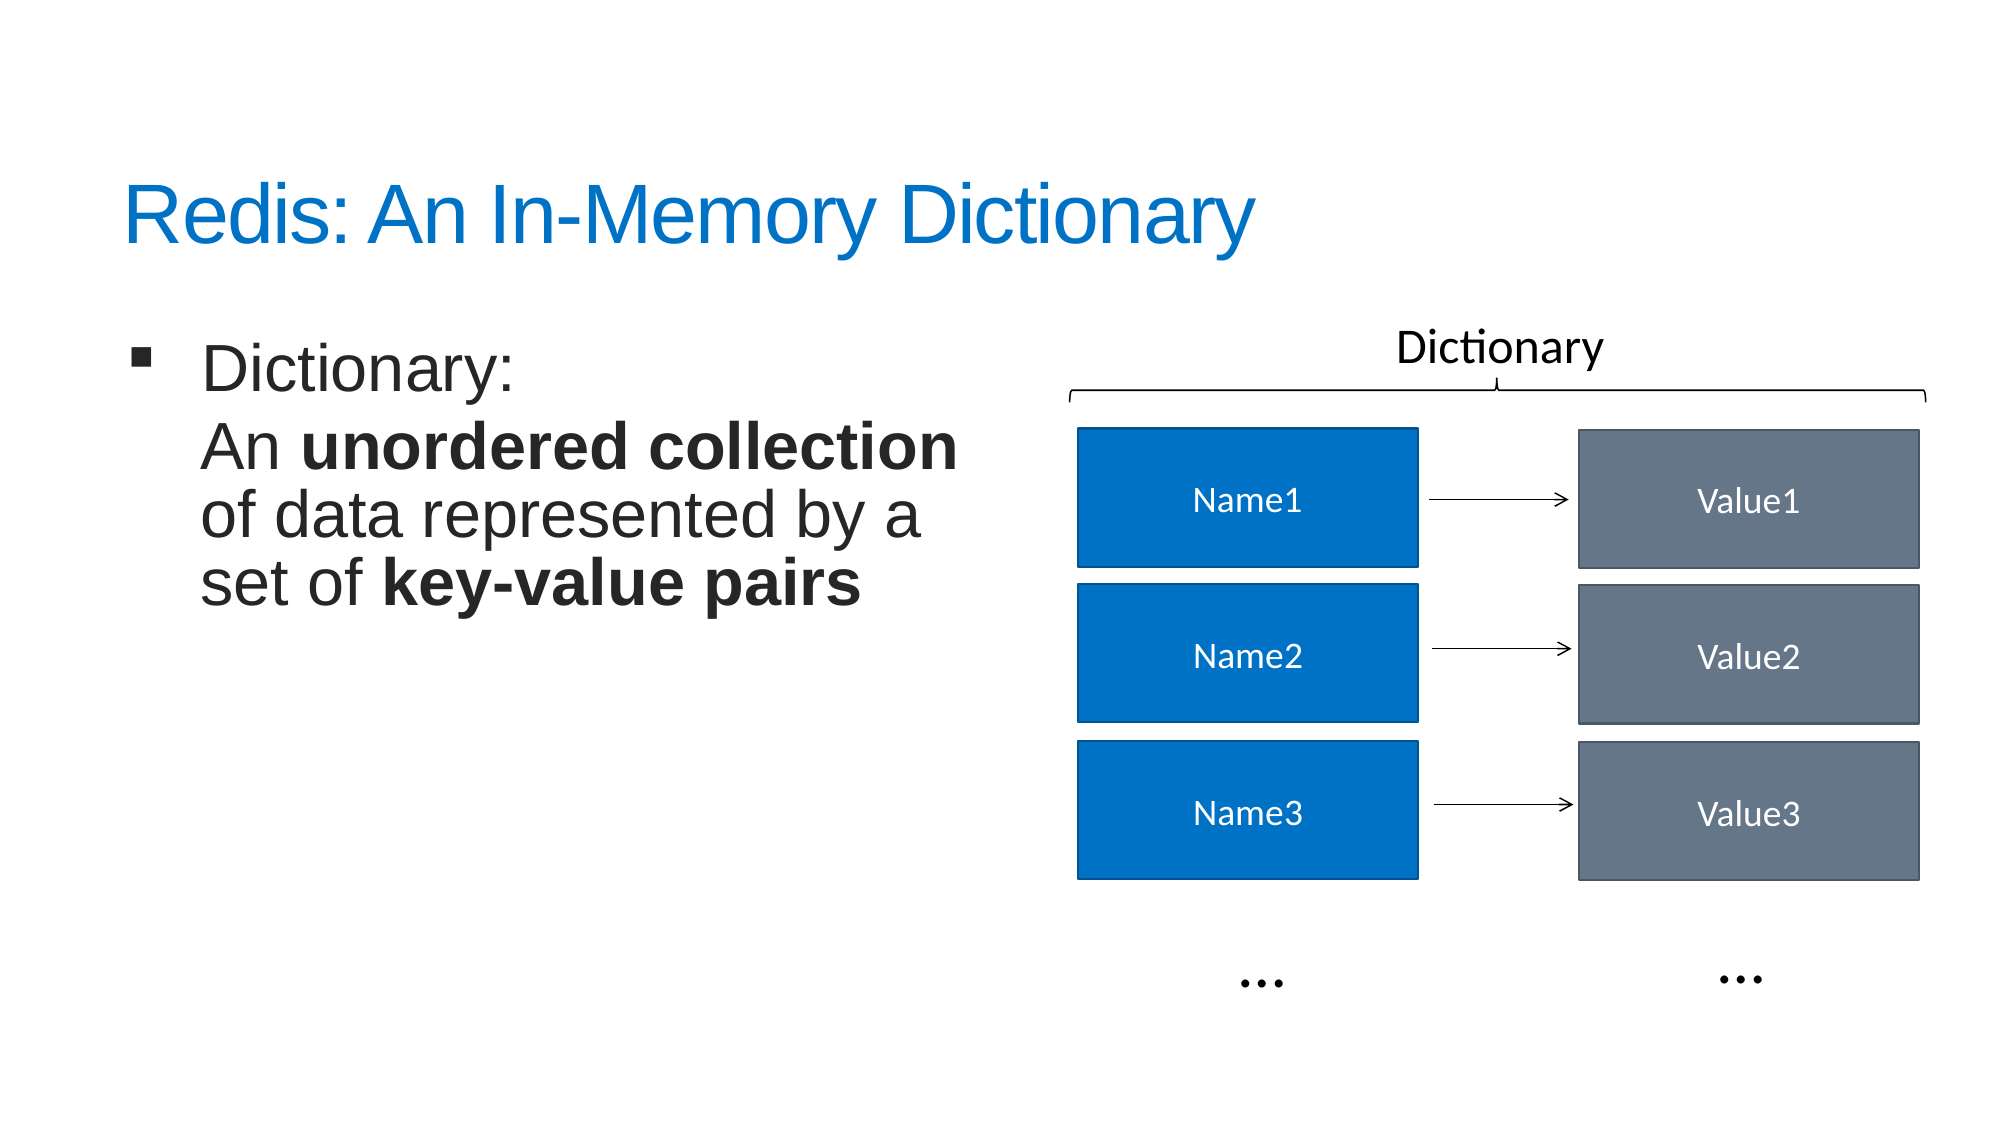

# Redis: An In-Memory Dictionary
Dictionary
Dictionary:
An unordered collection of data represented by a set of key-value pairs
Name1
Value1
Name2
Value2
Name3
Value3
…
…